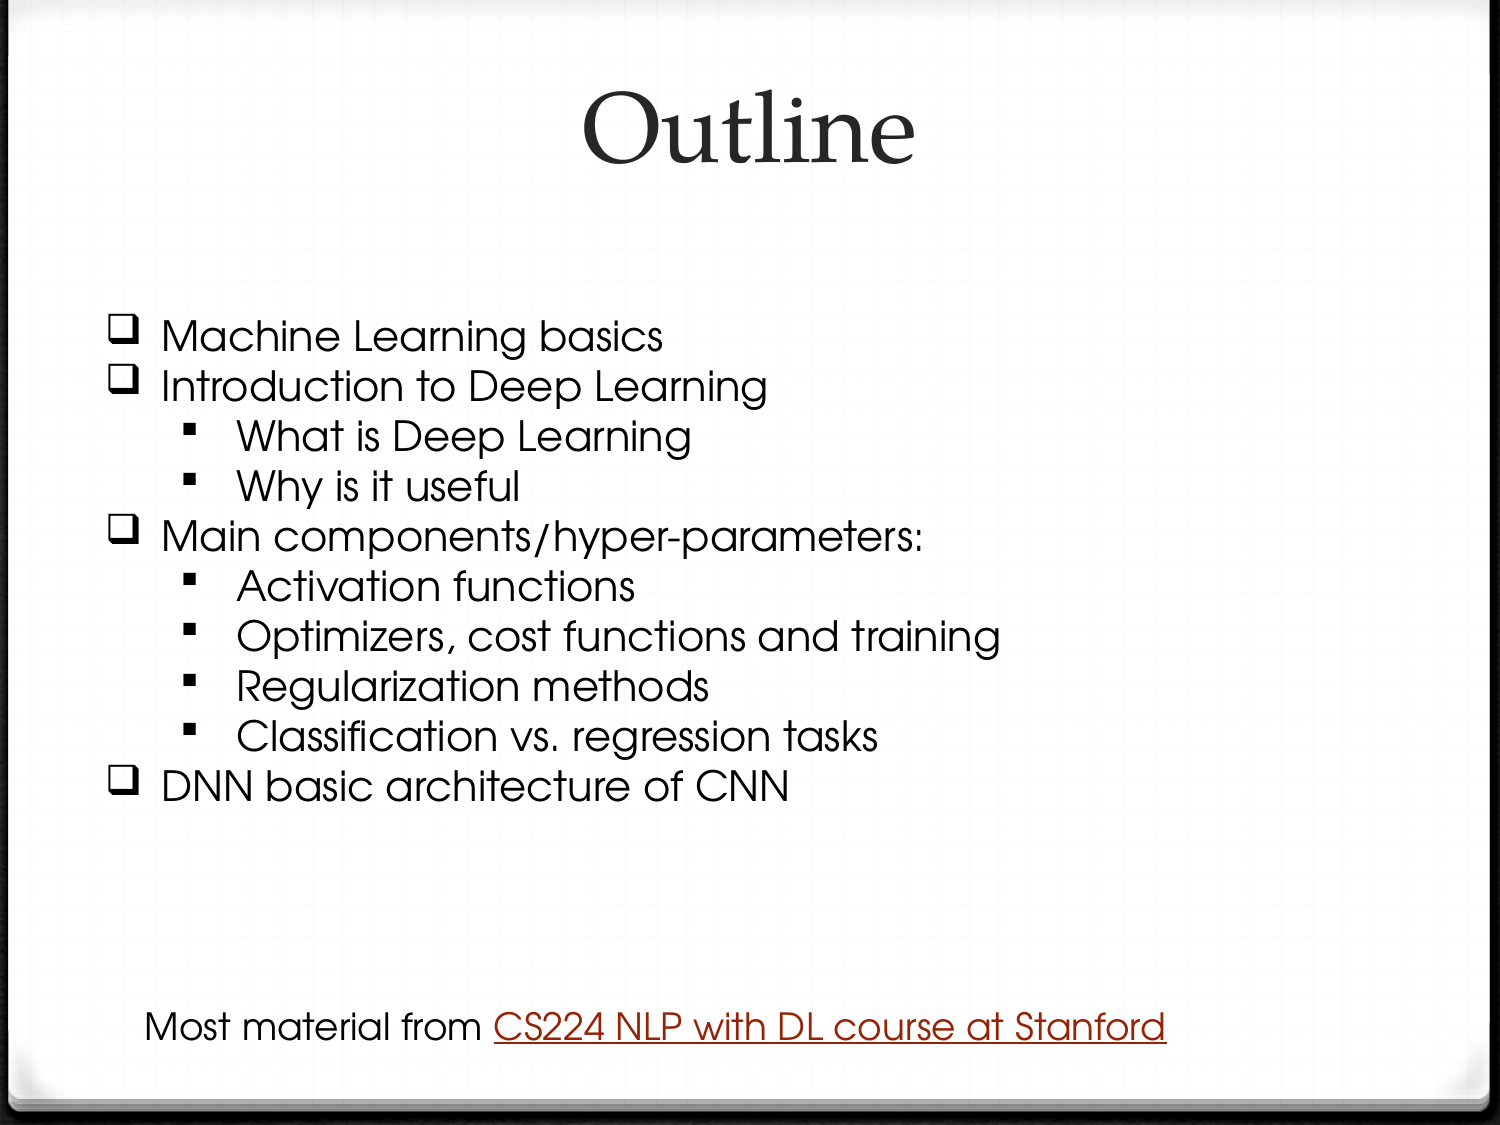

# Outline
Machine Learning basics
Introduction to Deep Learning
What is Deep Learning
Why is it useful
Main components/hyper-parameters:
Activation functions
Optimizers, cost functions and training
Regularization methods
Classification vs. regression tasks
DNN basic architecture of CNN

Most material from CS224 NLP with DL course at Stanford